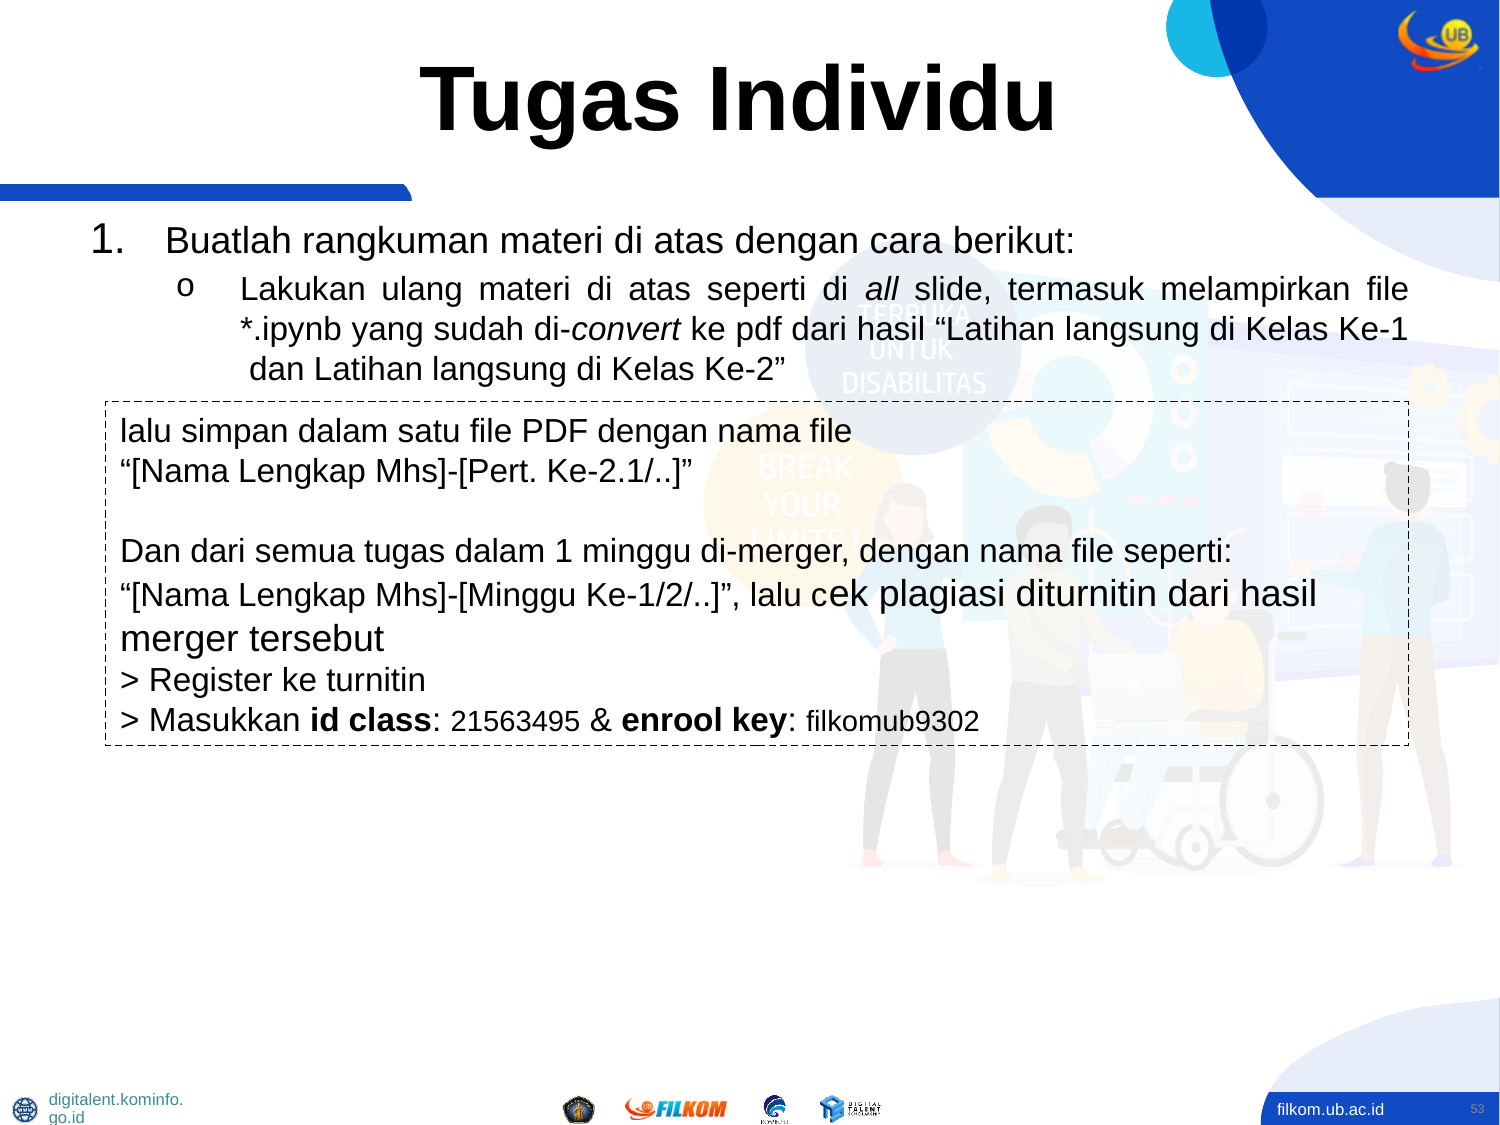

Tugas Individu
Buatlah rangkuman materi di atas dengan cara berikut:
Lakukan ulang materi di atas seperti di all slide, termasuk melampirkan file *.ipynb yang sudah di-convert ke pdf dari hasil “Latihan langsung di Kelas Ke-1  dan Latihan langsung di Kelas Ke-2”

lalu simpan dalam satu file PDF dengan nama file
“[Nama Lengkap Mhs]-[Pert. Ke-2.1/..]”
Dan dari semua tugas dalam 1 minggu di-merger, dengan nama file seperti:
“[Nama Lengkap Mhs]-[Minggu Ke-1/2/..]”, lalu cek plagiasi diturnitin dari hasil merger tersebut
> Register ke turnitin
> Masukkan id class: 21563495 & enrool key: filkomub9302